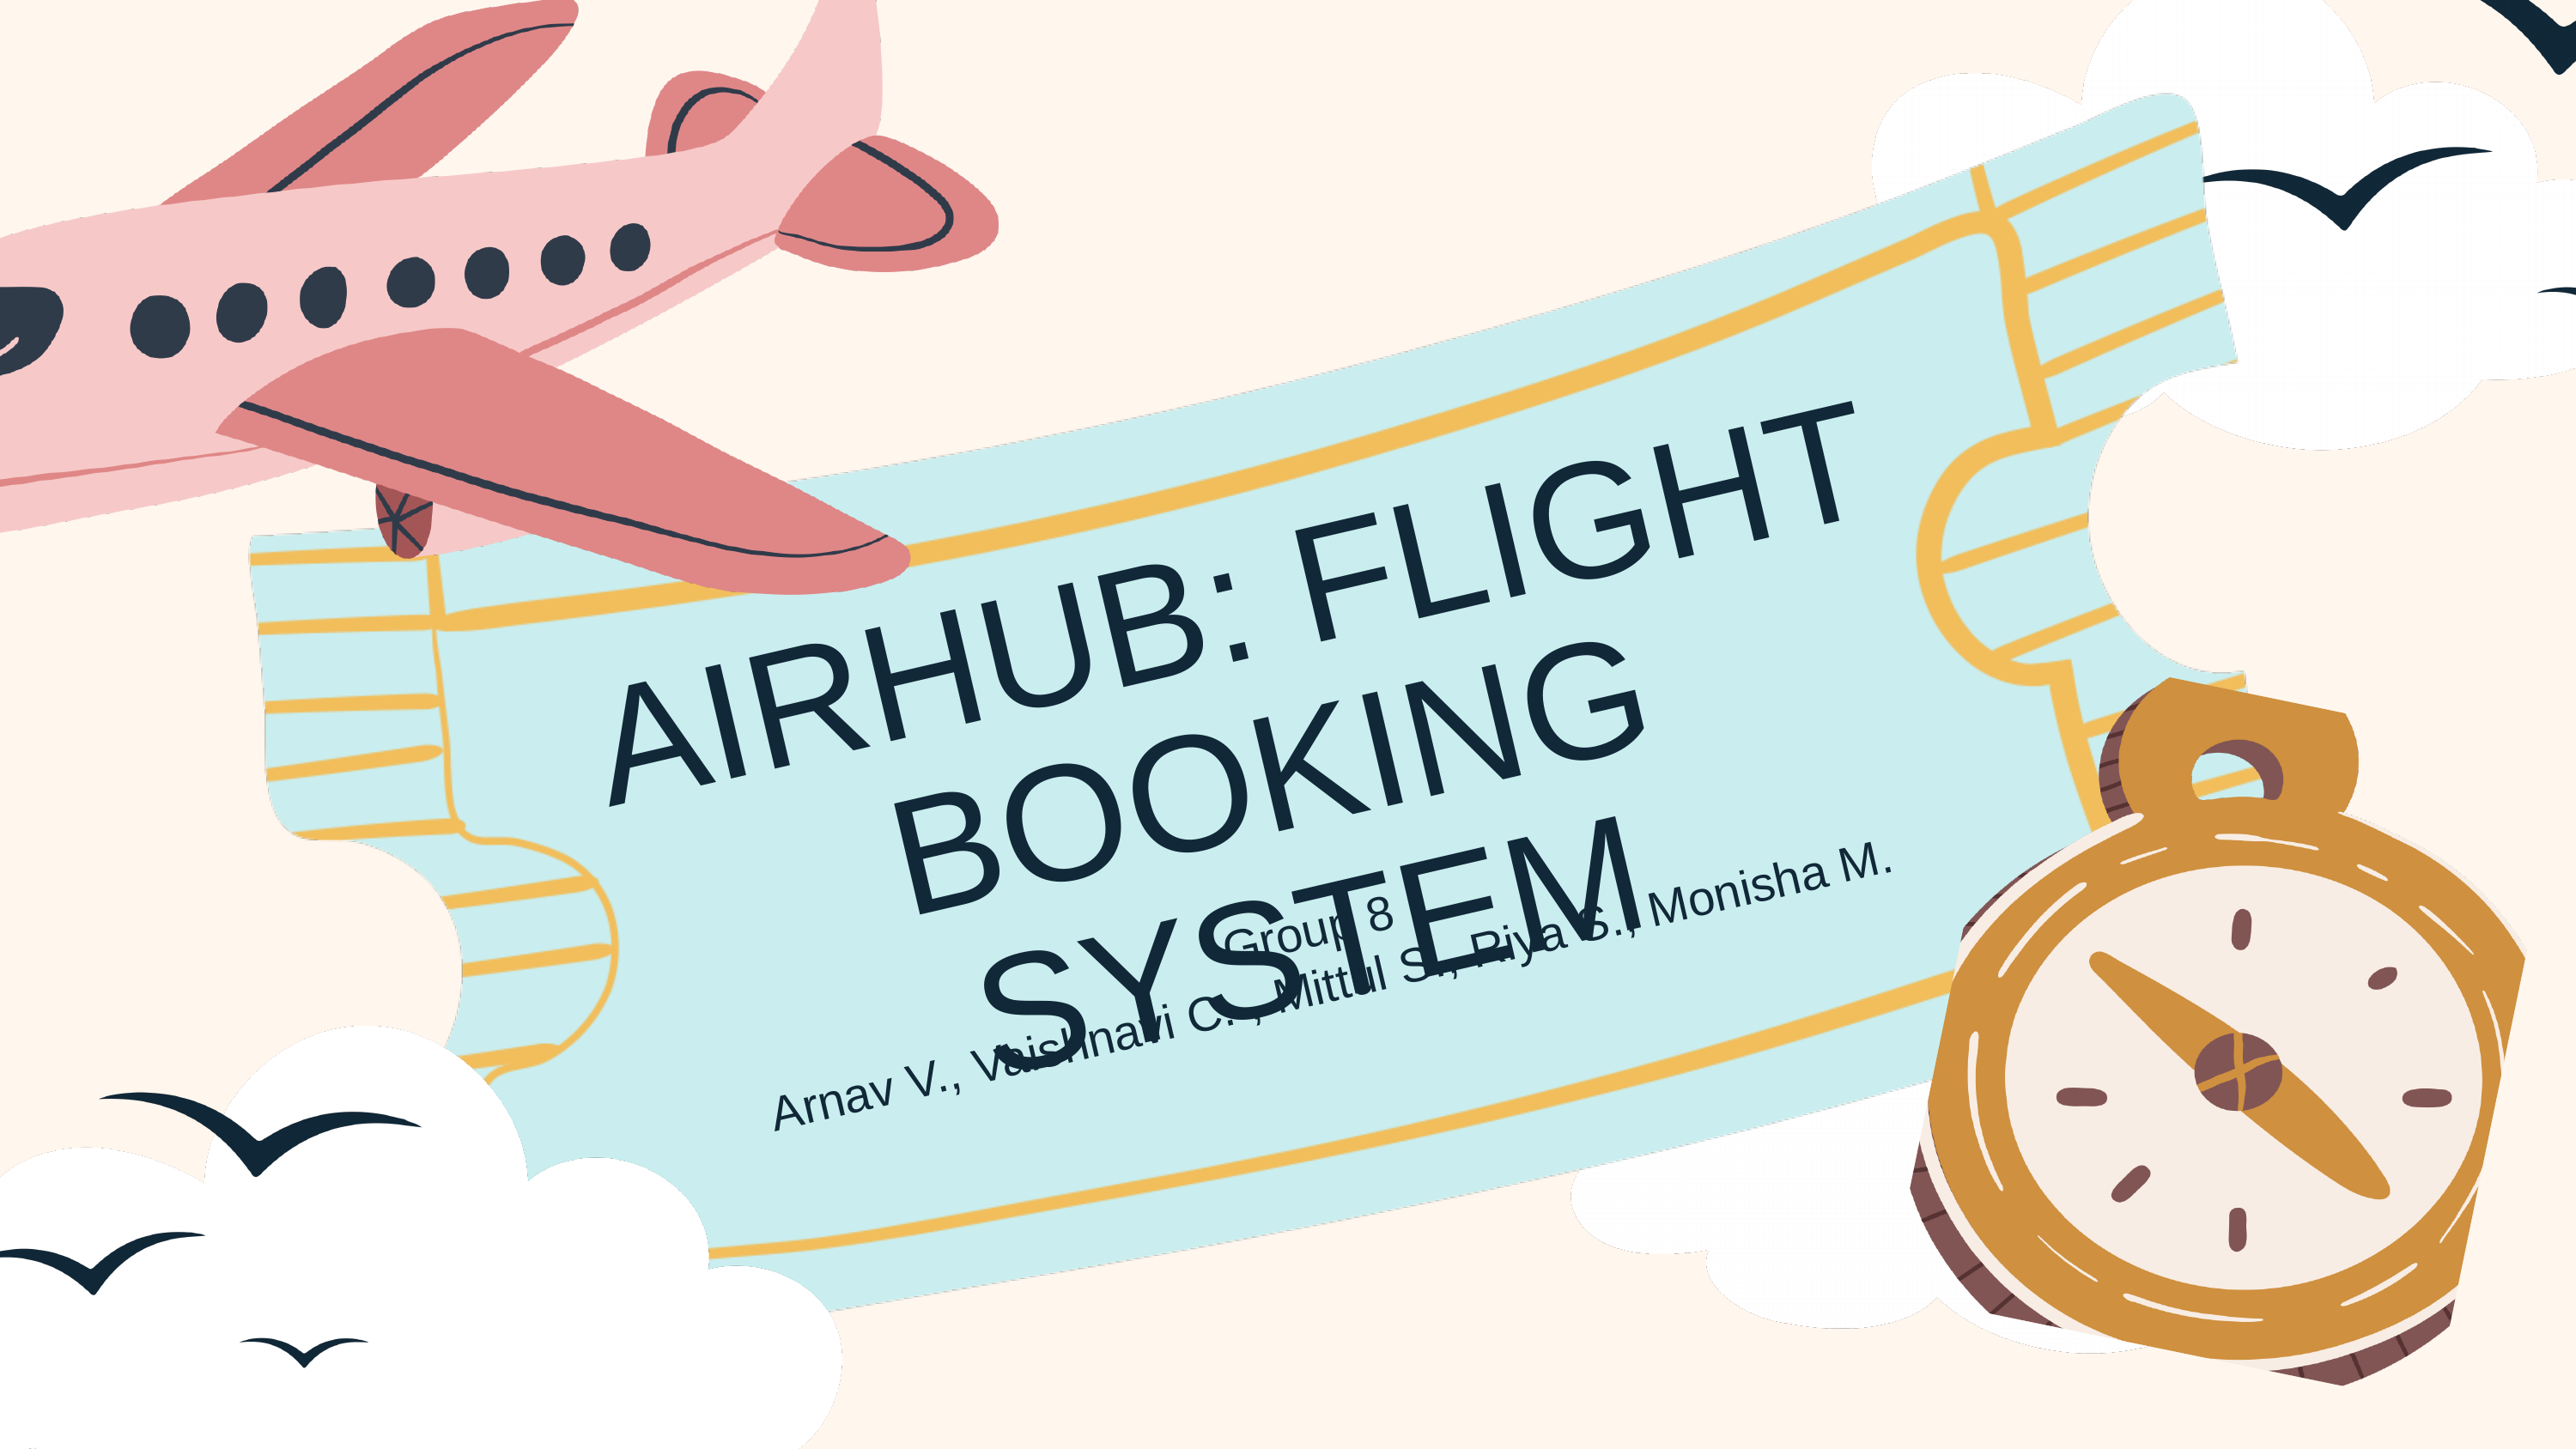

AIRHUB: FLIGHT BOOKING SYSTEM

Group 8
Arnav V., Vaishnavi C. , Mittul S., Riya S., Monisha M.